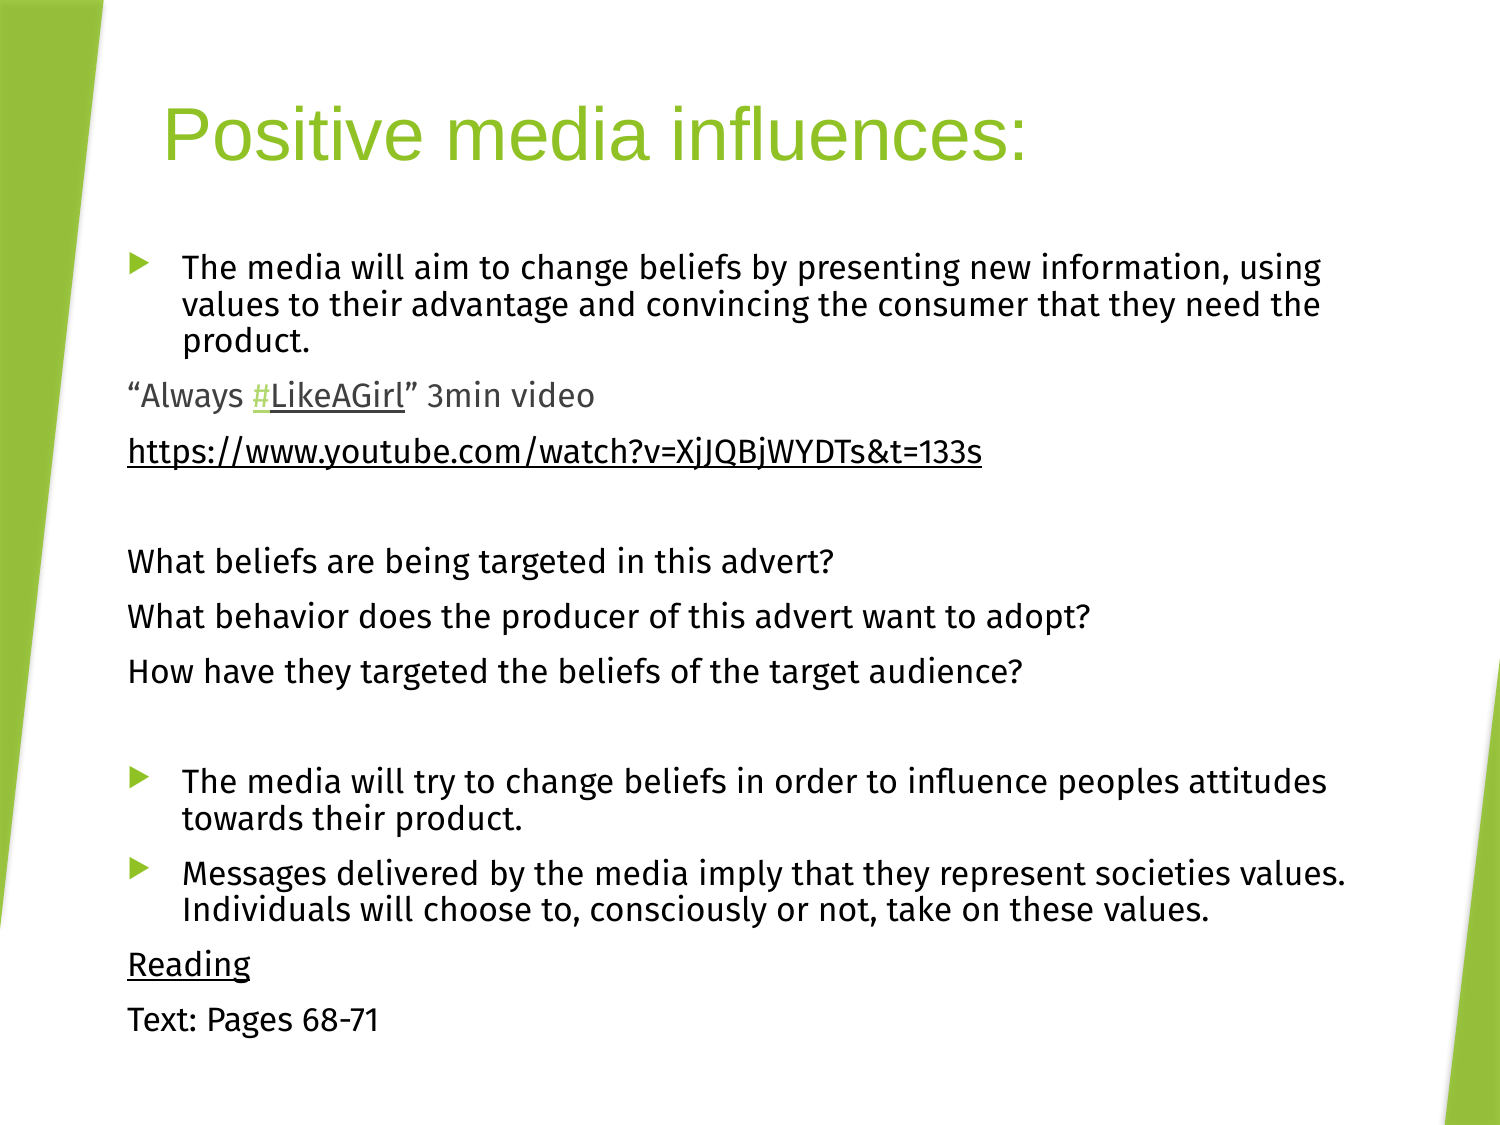

# Positive media influences:
The media will aim to change beliefs by presenting new information, using values to their advantage and convincing the consumer that they need the product.
“Always #LikeAGirl” 3min video
https://www.youtube.com/watch?v=XjJQBjWYDTs&t=133s

What beliefs are being targeted in this advert?
What behavior does the producer of this advert want to adopt?
How have they targeted the beliefs of the target audience?

The media will try to change beliefs in order to influence peoples attitudes towards their product.
Messages delivered by the media imply that they represent societies values. Individuals will choose to, consciously or not, take on these values.
Reading
Text: Pages 68-71